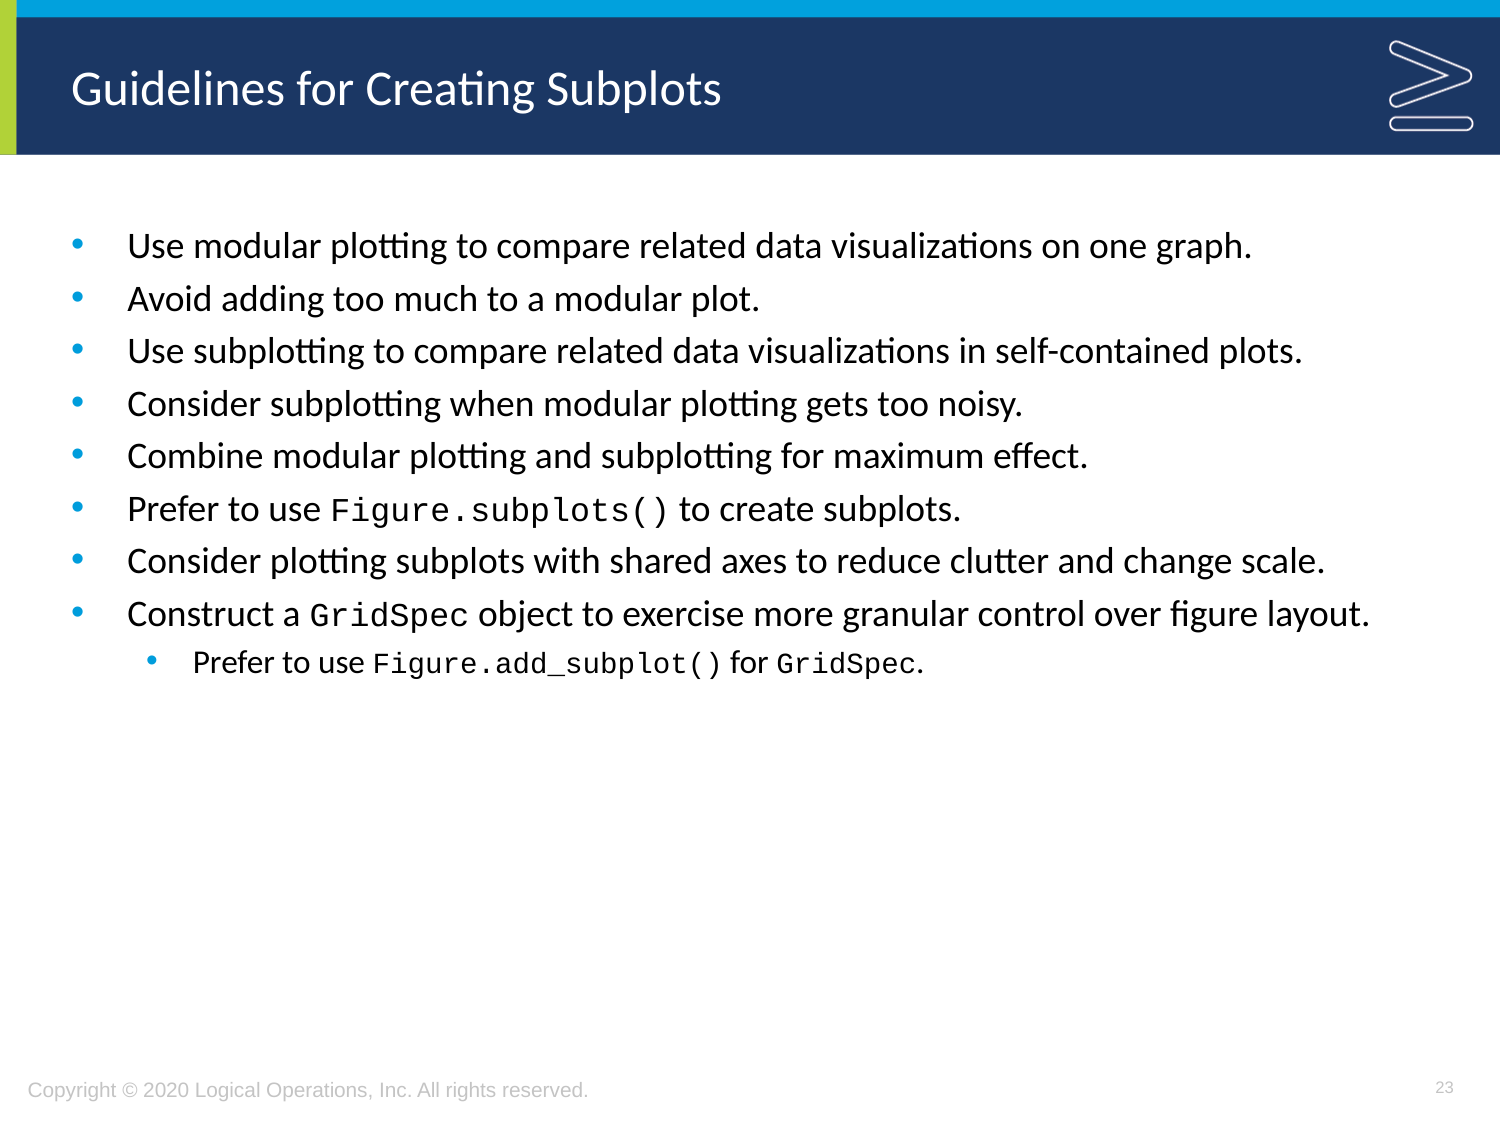

# Guidelines for Creating Subplots
Use modular plotting to compare related data visualizations on one graph.
Avoid adding too much to a modular plot.
Use subplotting to compare related data visualizations in self-contained plots.
Consider subplotting when modular plotting gets too noisy.
Combine modular plotting and subplotting for maximum effect.
Prefer to use Figure.subplots() to create subplots.
Consider plotting subplots with shared axes to reduce clutter and change scale.
Construct a GridSpec object to exercise more granular control over figure layout.
Prefer to use Figure.add_subplot() for GridSpec.
23